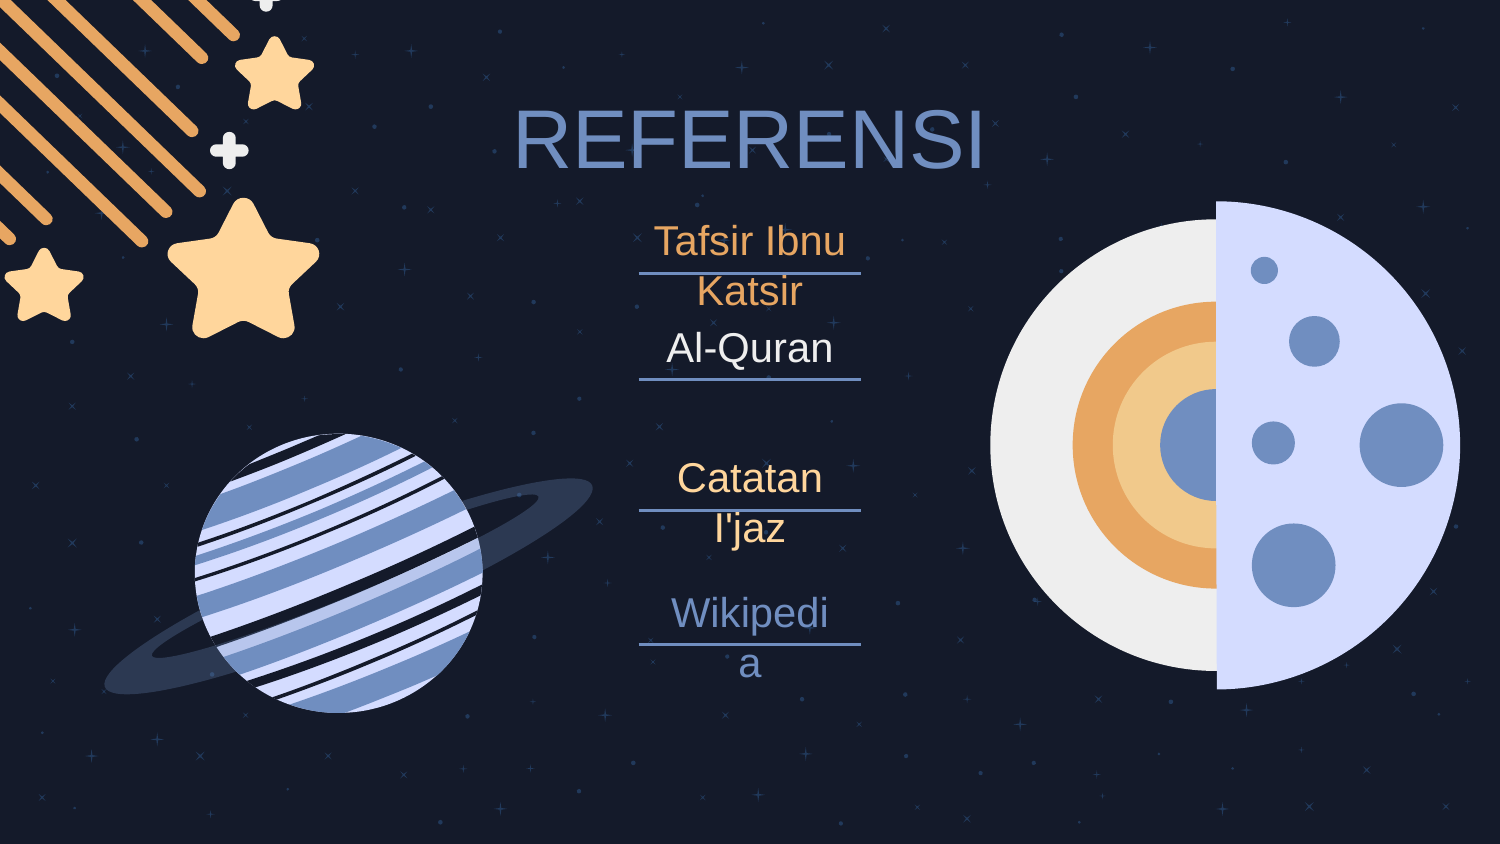

# REFERENSI
Tafsir Ibnu Katsir

Al-Quran

Catatan I'jaz
Wikipedia